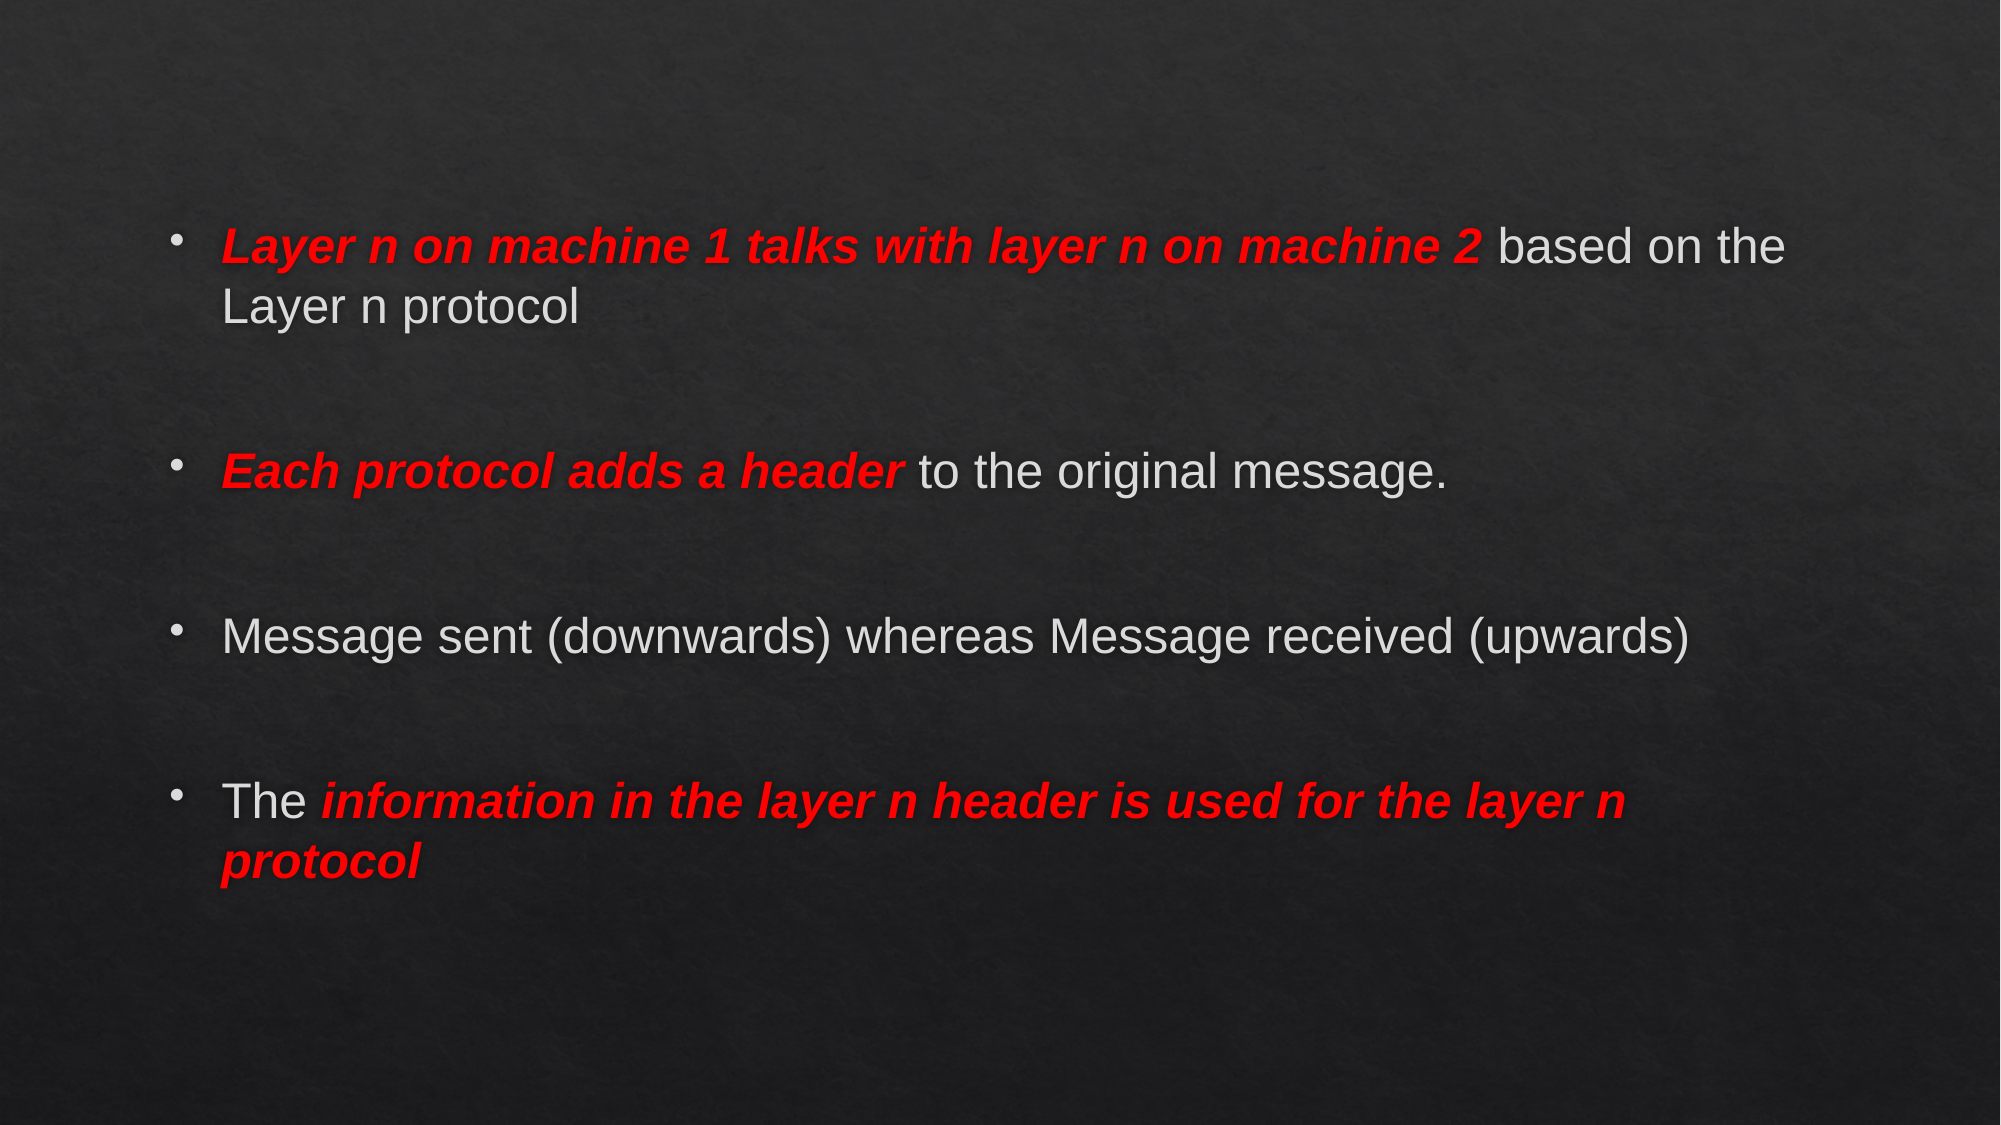

Layer n on machine 1 talks with layer n on machine 2 based on the Layer n protocol

Each protocol adds a header to the original message.

Message sent (downwards) whereas Message received (upwards)

The information in the layer n header is used for the layer n protocol